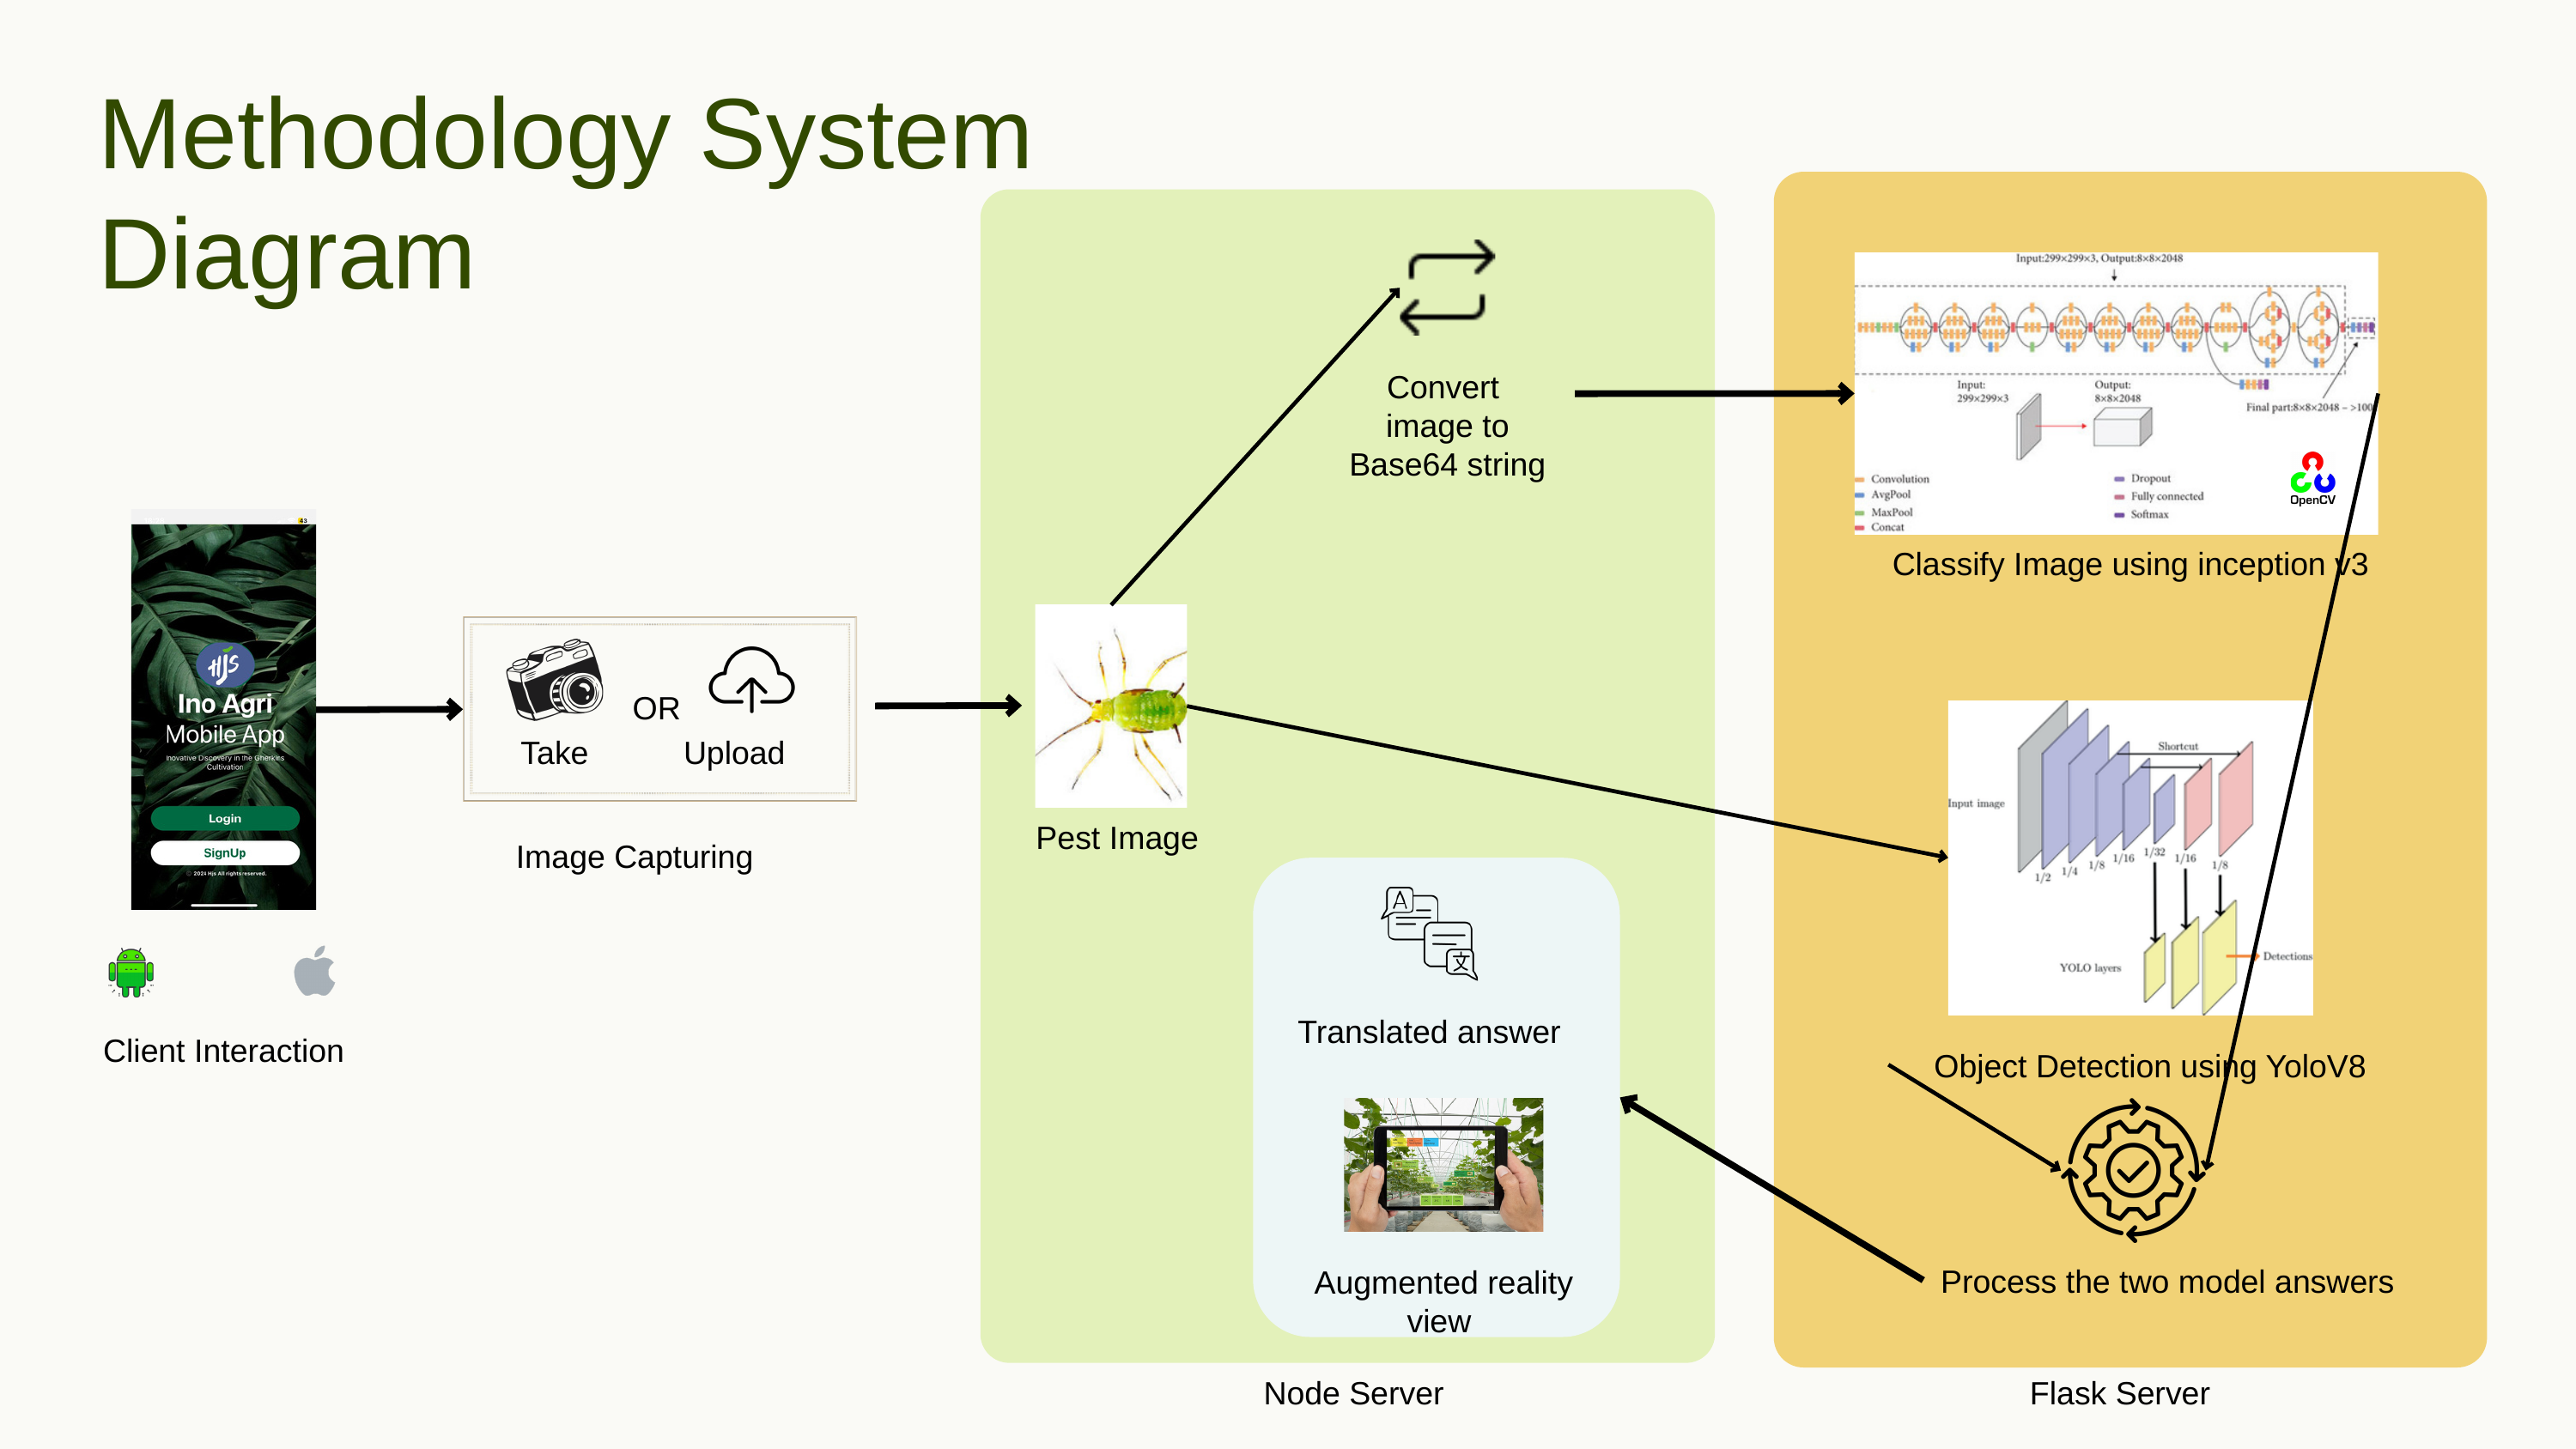

Methodology System
Diagram

Convert
image to
Base64 string

Classify Image using inception v3

OR

Take
Upload
Pest Image
Image Capturing

Translated answer
Client Interaction
Object Detection using YoloV8

Process the two model answers
Augmented reality view
Node Server
Flask Server